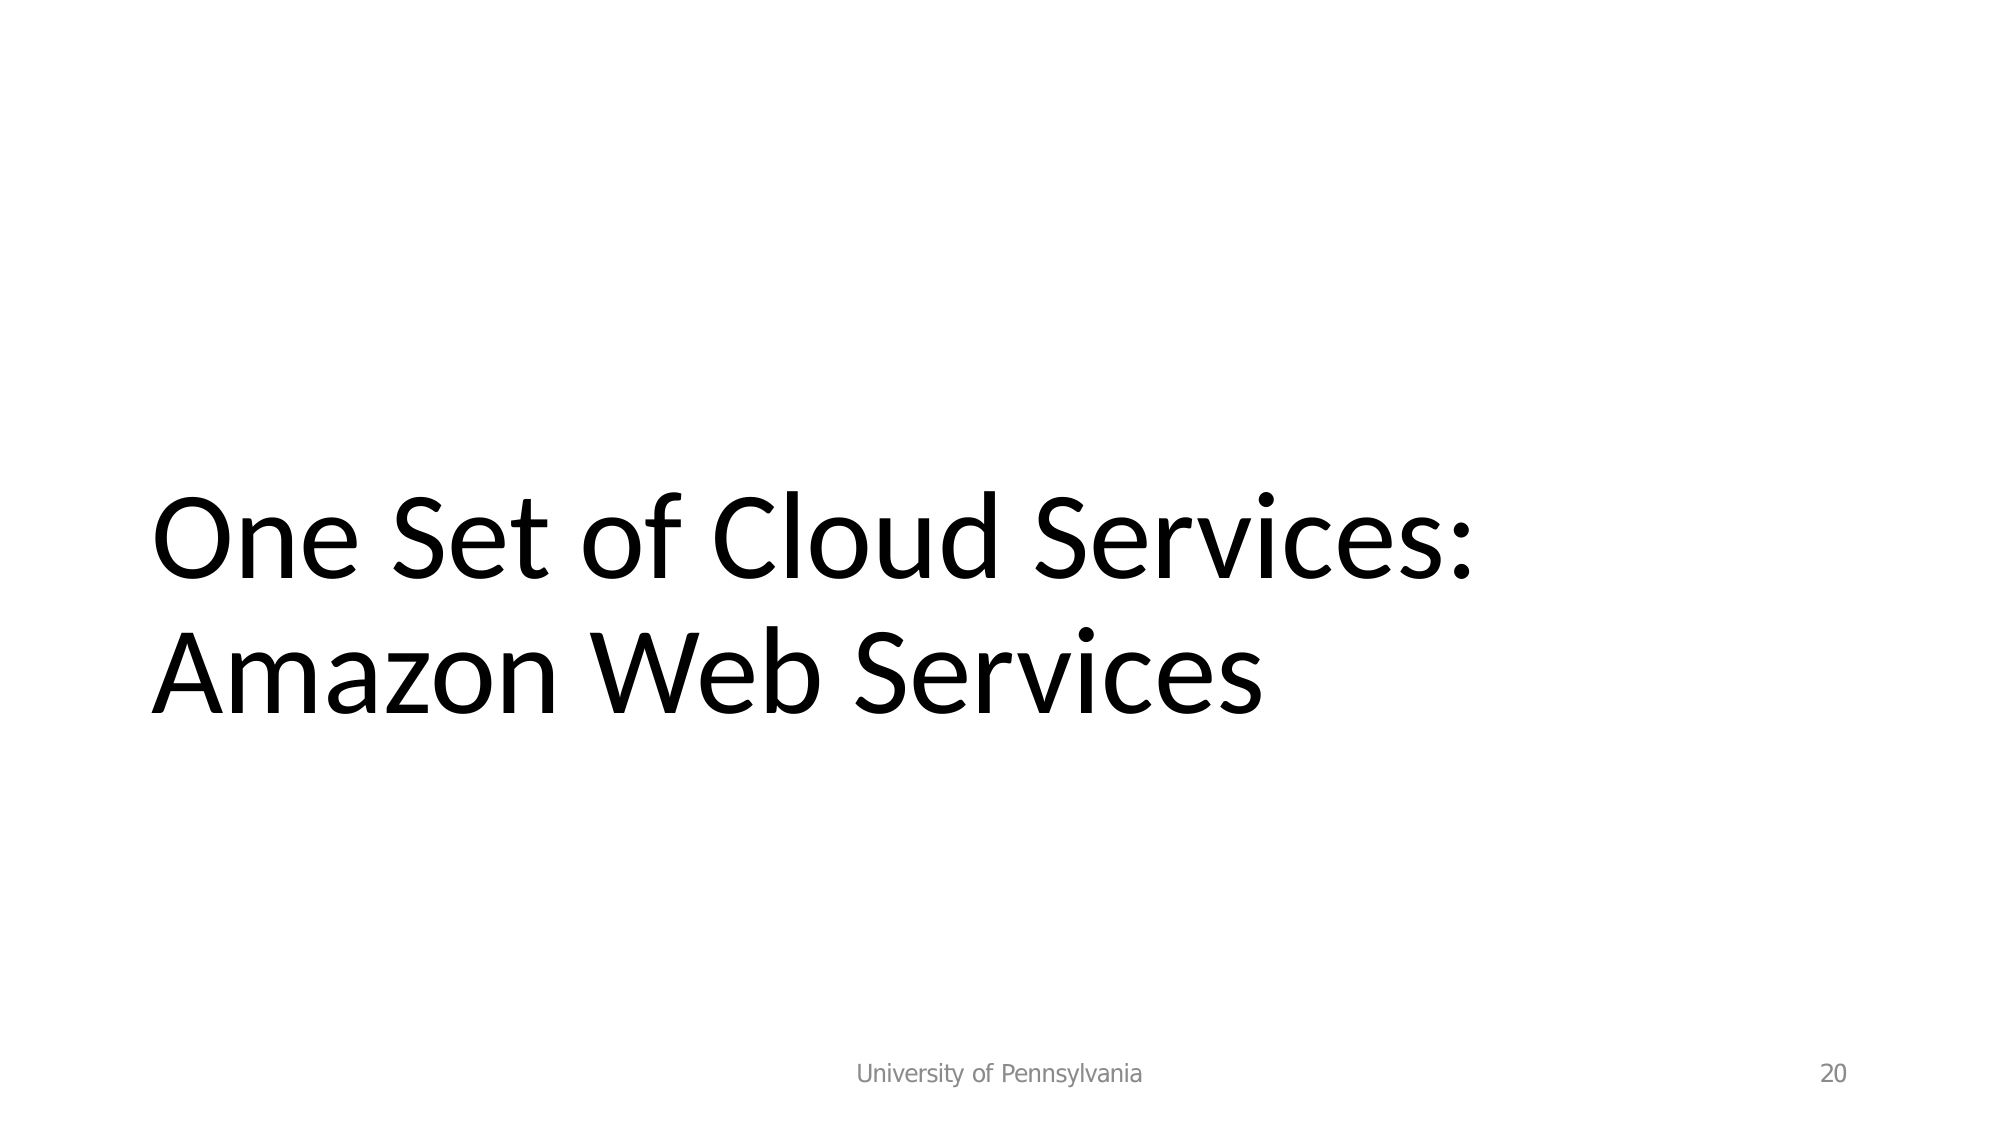

# One Set of Cloud Services: Amazon Web Services

University of Pennsylvania
20